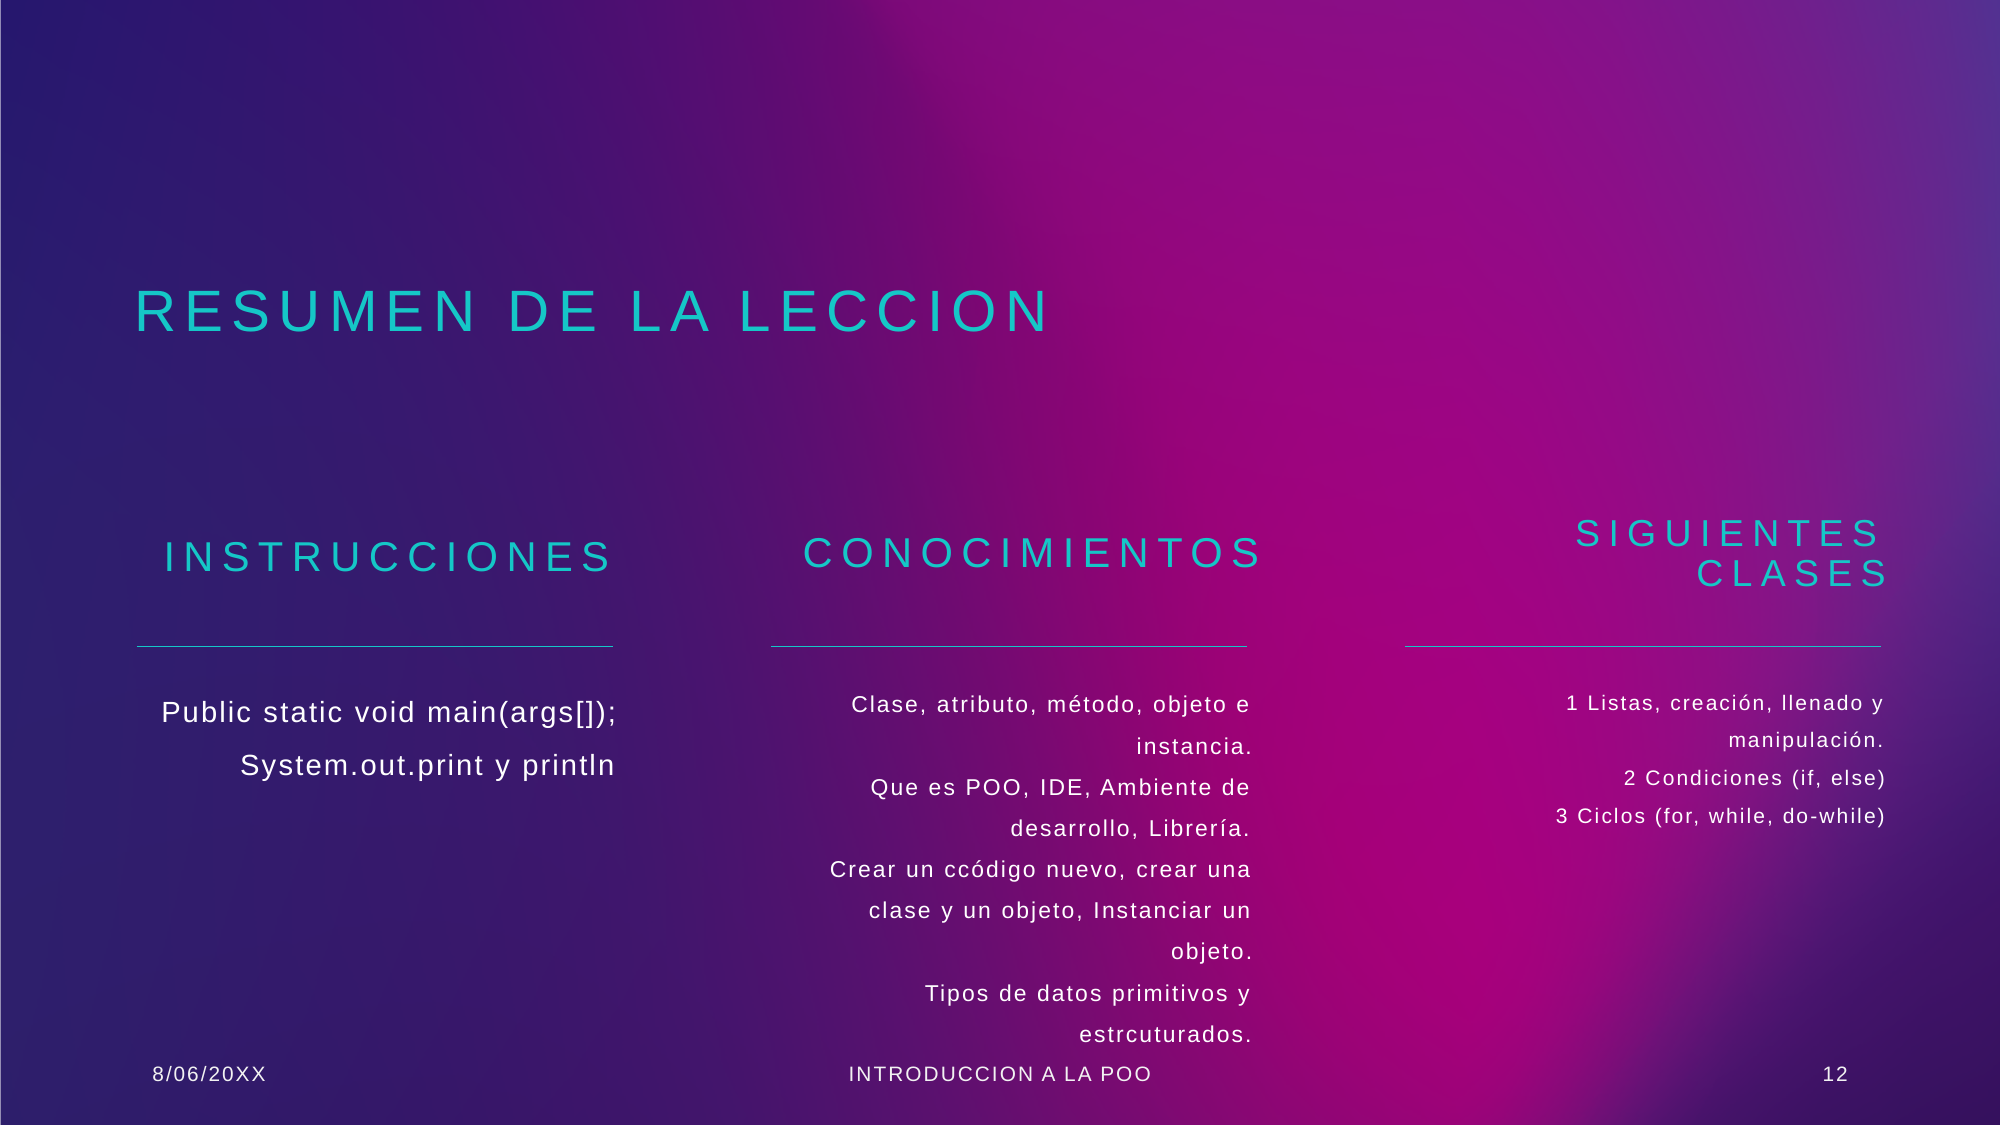

# RESUMEN DE LA LECCION
SiguienteS claseS
Conocimientos
instrucciones
Public static void main(args[]);
System.out.print y println​
Clase, atributo, método, objeto e instancia.
Que es POO, IDE, Ambiente de desarrollo, Librería.​
Crear un ccódigo nuevo, crear una clase y un objeto, Instanciar un objeto.
Tipos de datos primitivos y estrcuturados.
​
1 Listas, creación, llenado y manipulación.​
2 Condiciones (if, else)
3 Ciclos (for, while, do-while)

​
8/06/20XX
INTRODUCCION A LA POO
12